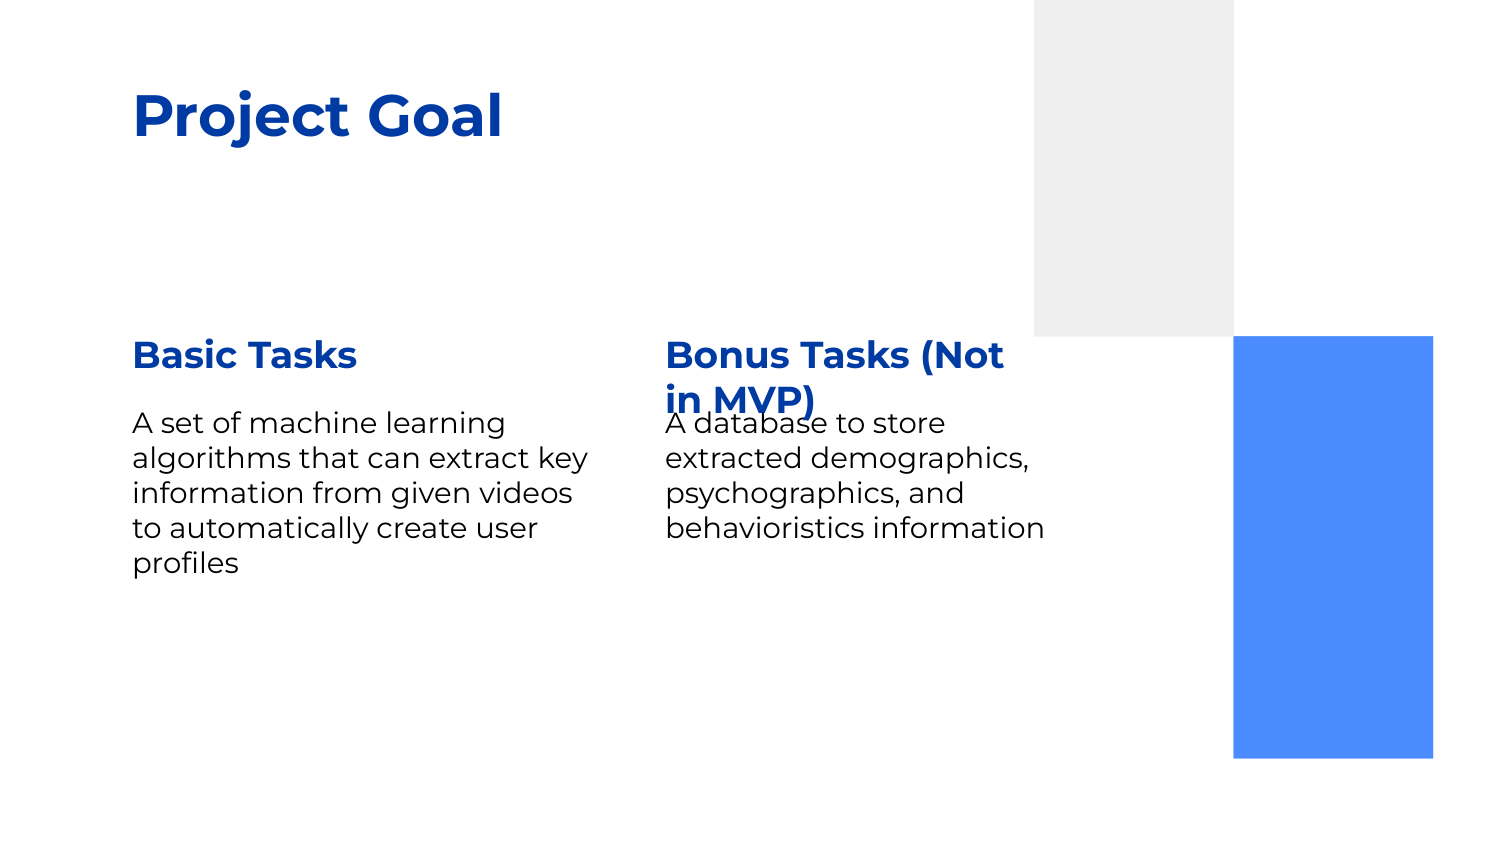

# Project Goal

Basic Tasks
Bonus Tasks (Not in MVP)

A set of machine learning algorithms that can extract key information from given videos to automatically create user profiles
A database to store extracted demographics, psychographics, and behavioristics information